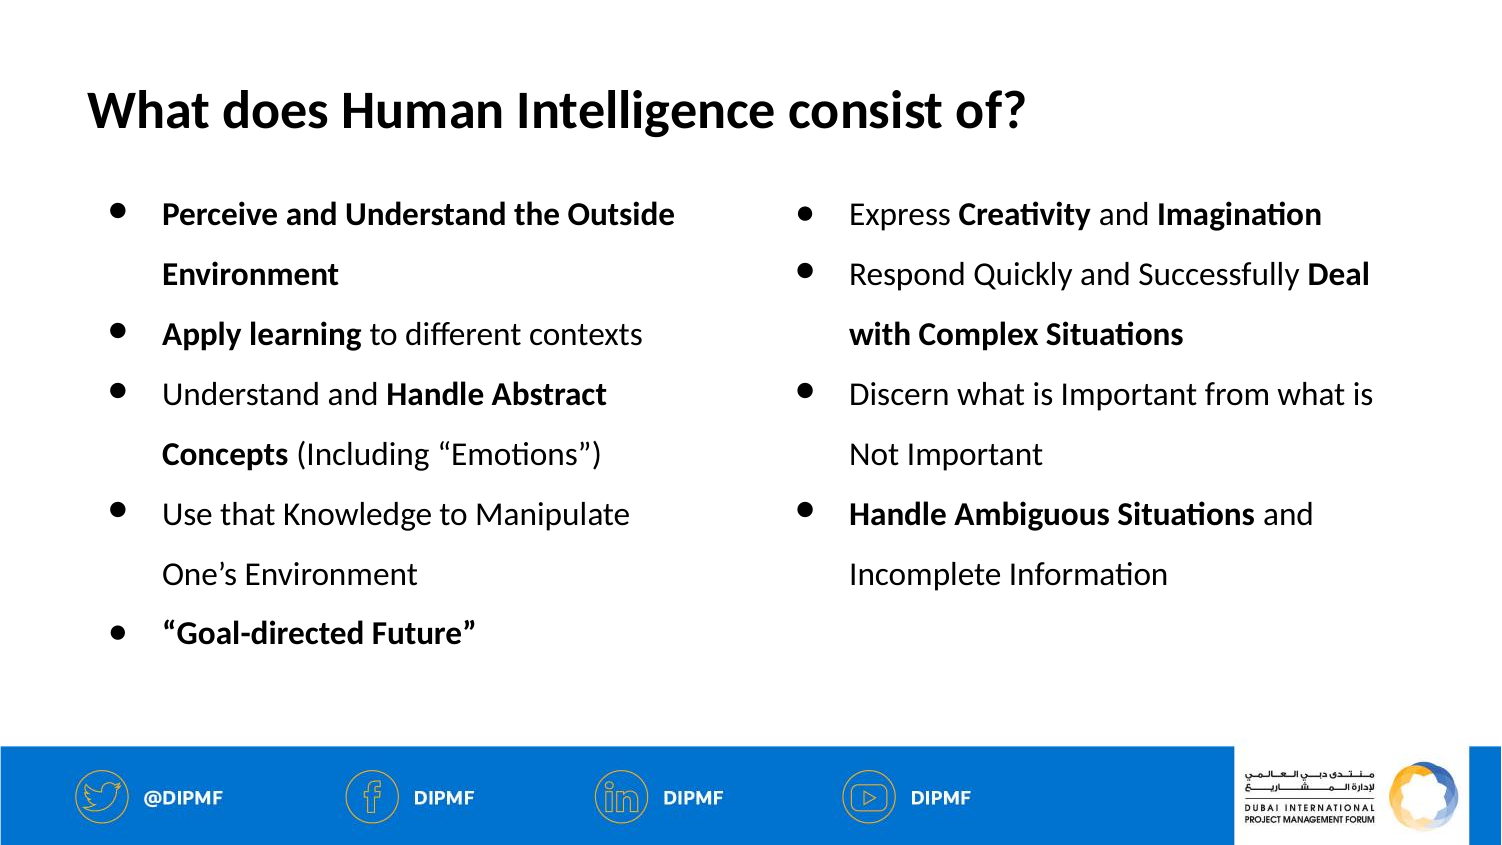

# What does Human Intelligence consist of?
Perceive and Understand the Outside Environment
Apply learning to different contexts
Understand and Handle Abstract Concepts (Including “Emotions”)
Use that Knowledge to Manipulate One’s Environment
“Goal-directed Future”

Express Creativity and Imagination
Respond Quickly and Successfully Deal with Complex Situations
Discern what is Important from what is Not Important
Handle Ambiguous Situations and Incomplete Information